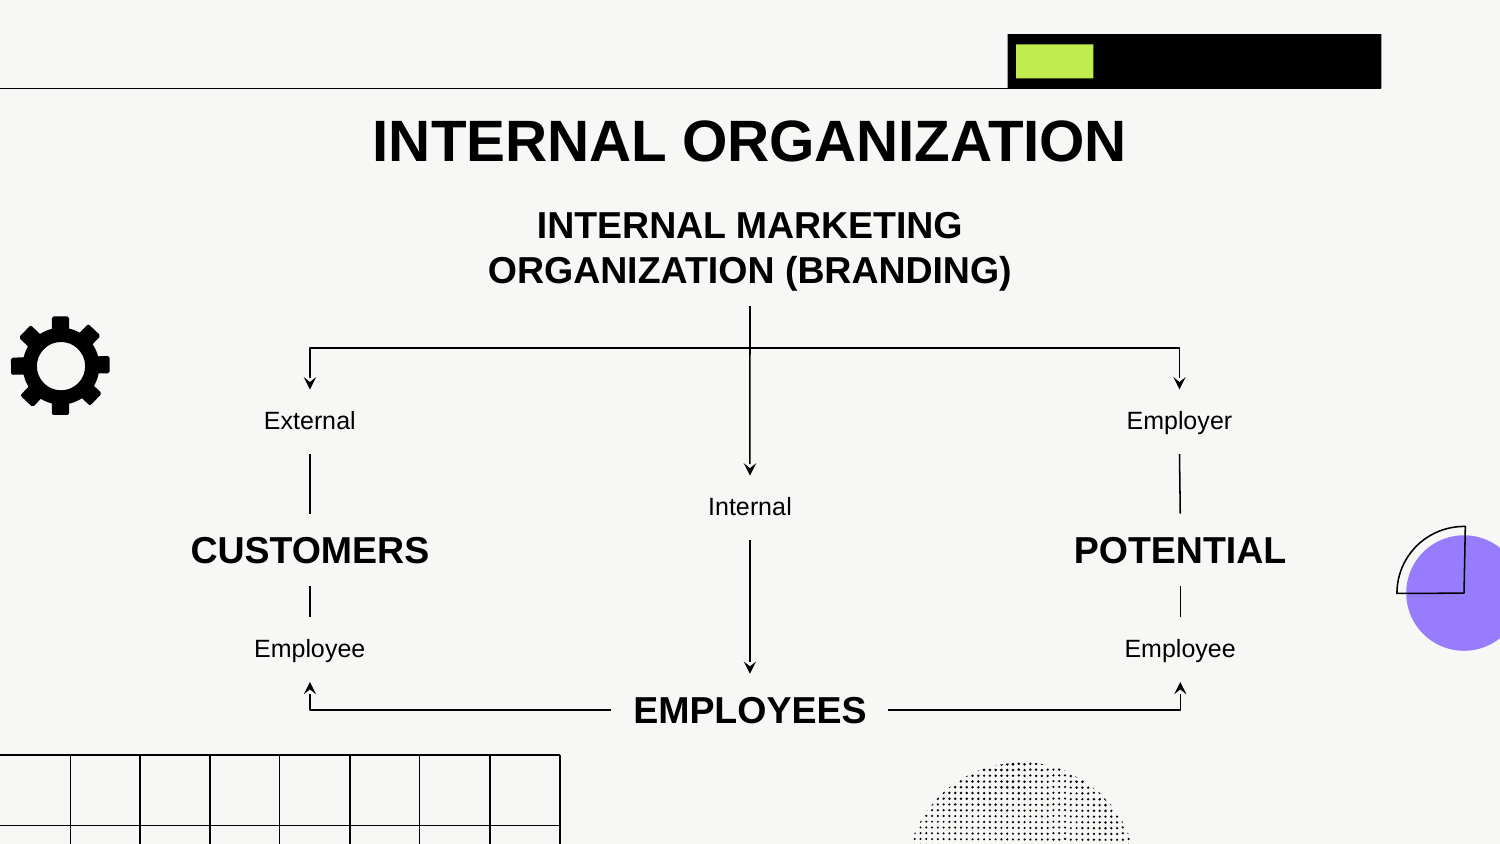

# INTERNAL ORGANIZATION
INTERNAL MARKETING ORGANIZATION (BRANDING)
External
Employer
Internal
CUSTOMERS
POTENTIAL
Employee
Employee
EMPLOYEES